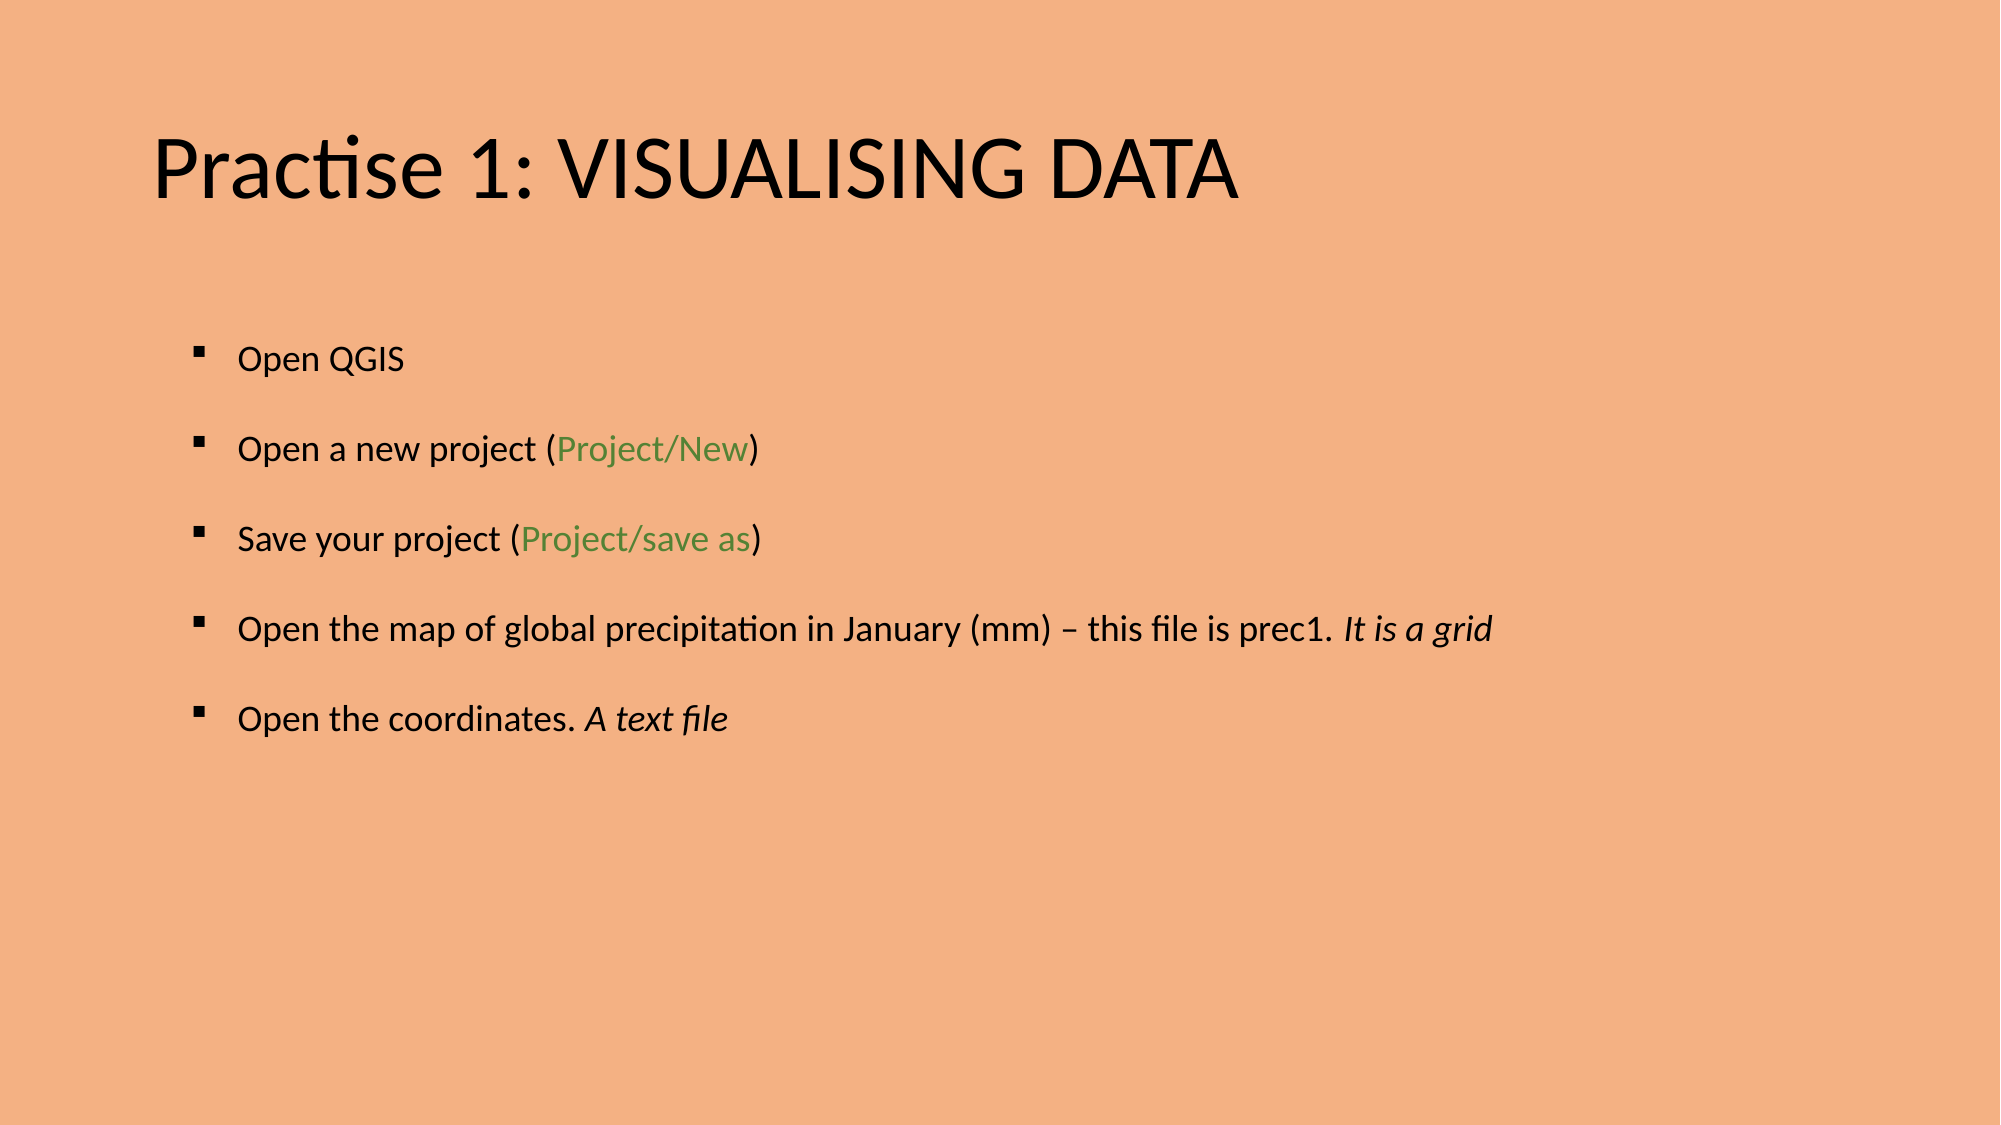

# Practise 1: VISUALISING DATA
Open QGIS

Open a new project (Project/New)

Save your project (Project/save as)

Open the map of global precipitation in January (mm) – this file is prec1. It is a grid

Open the coordinates. A text file